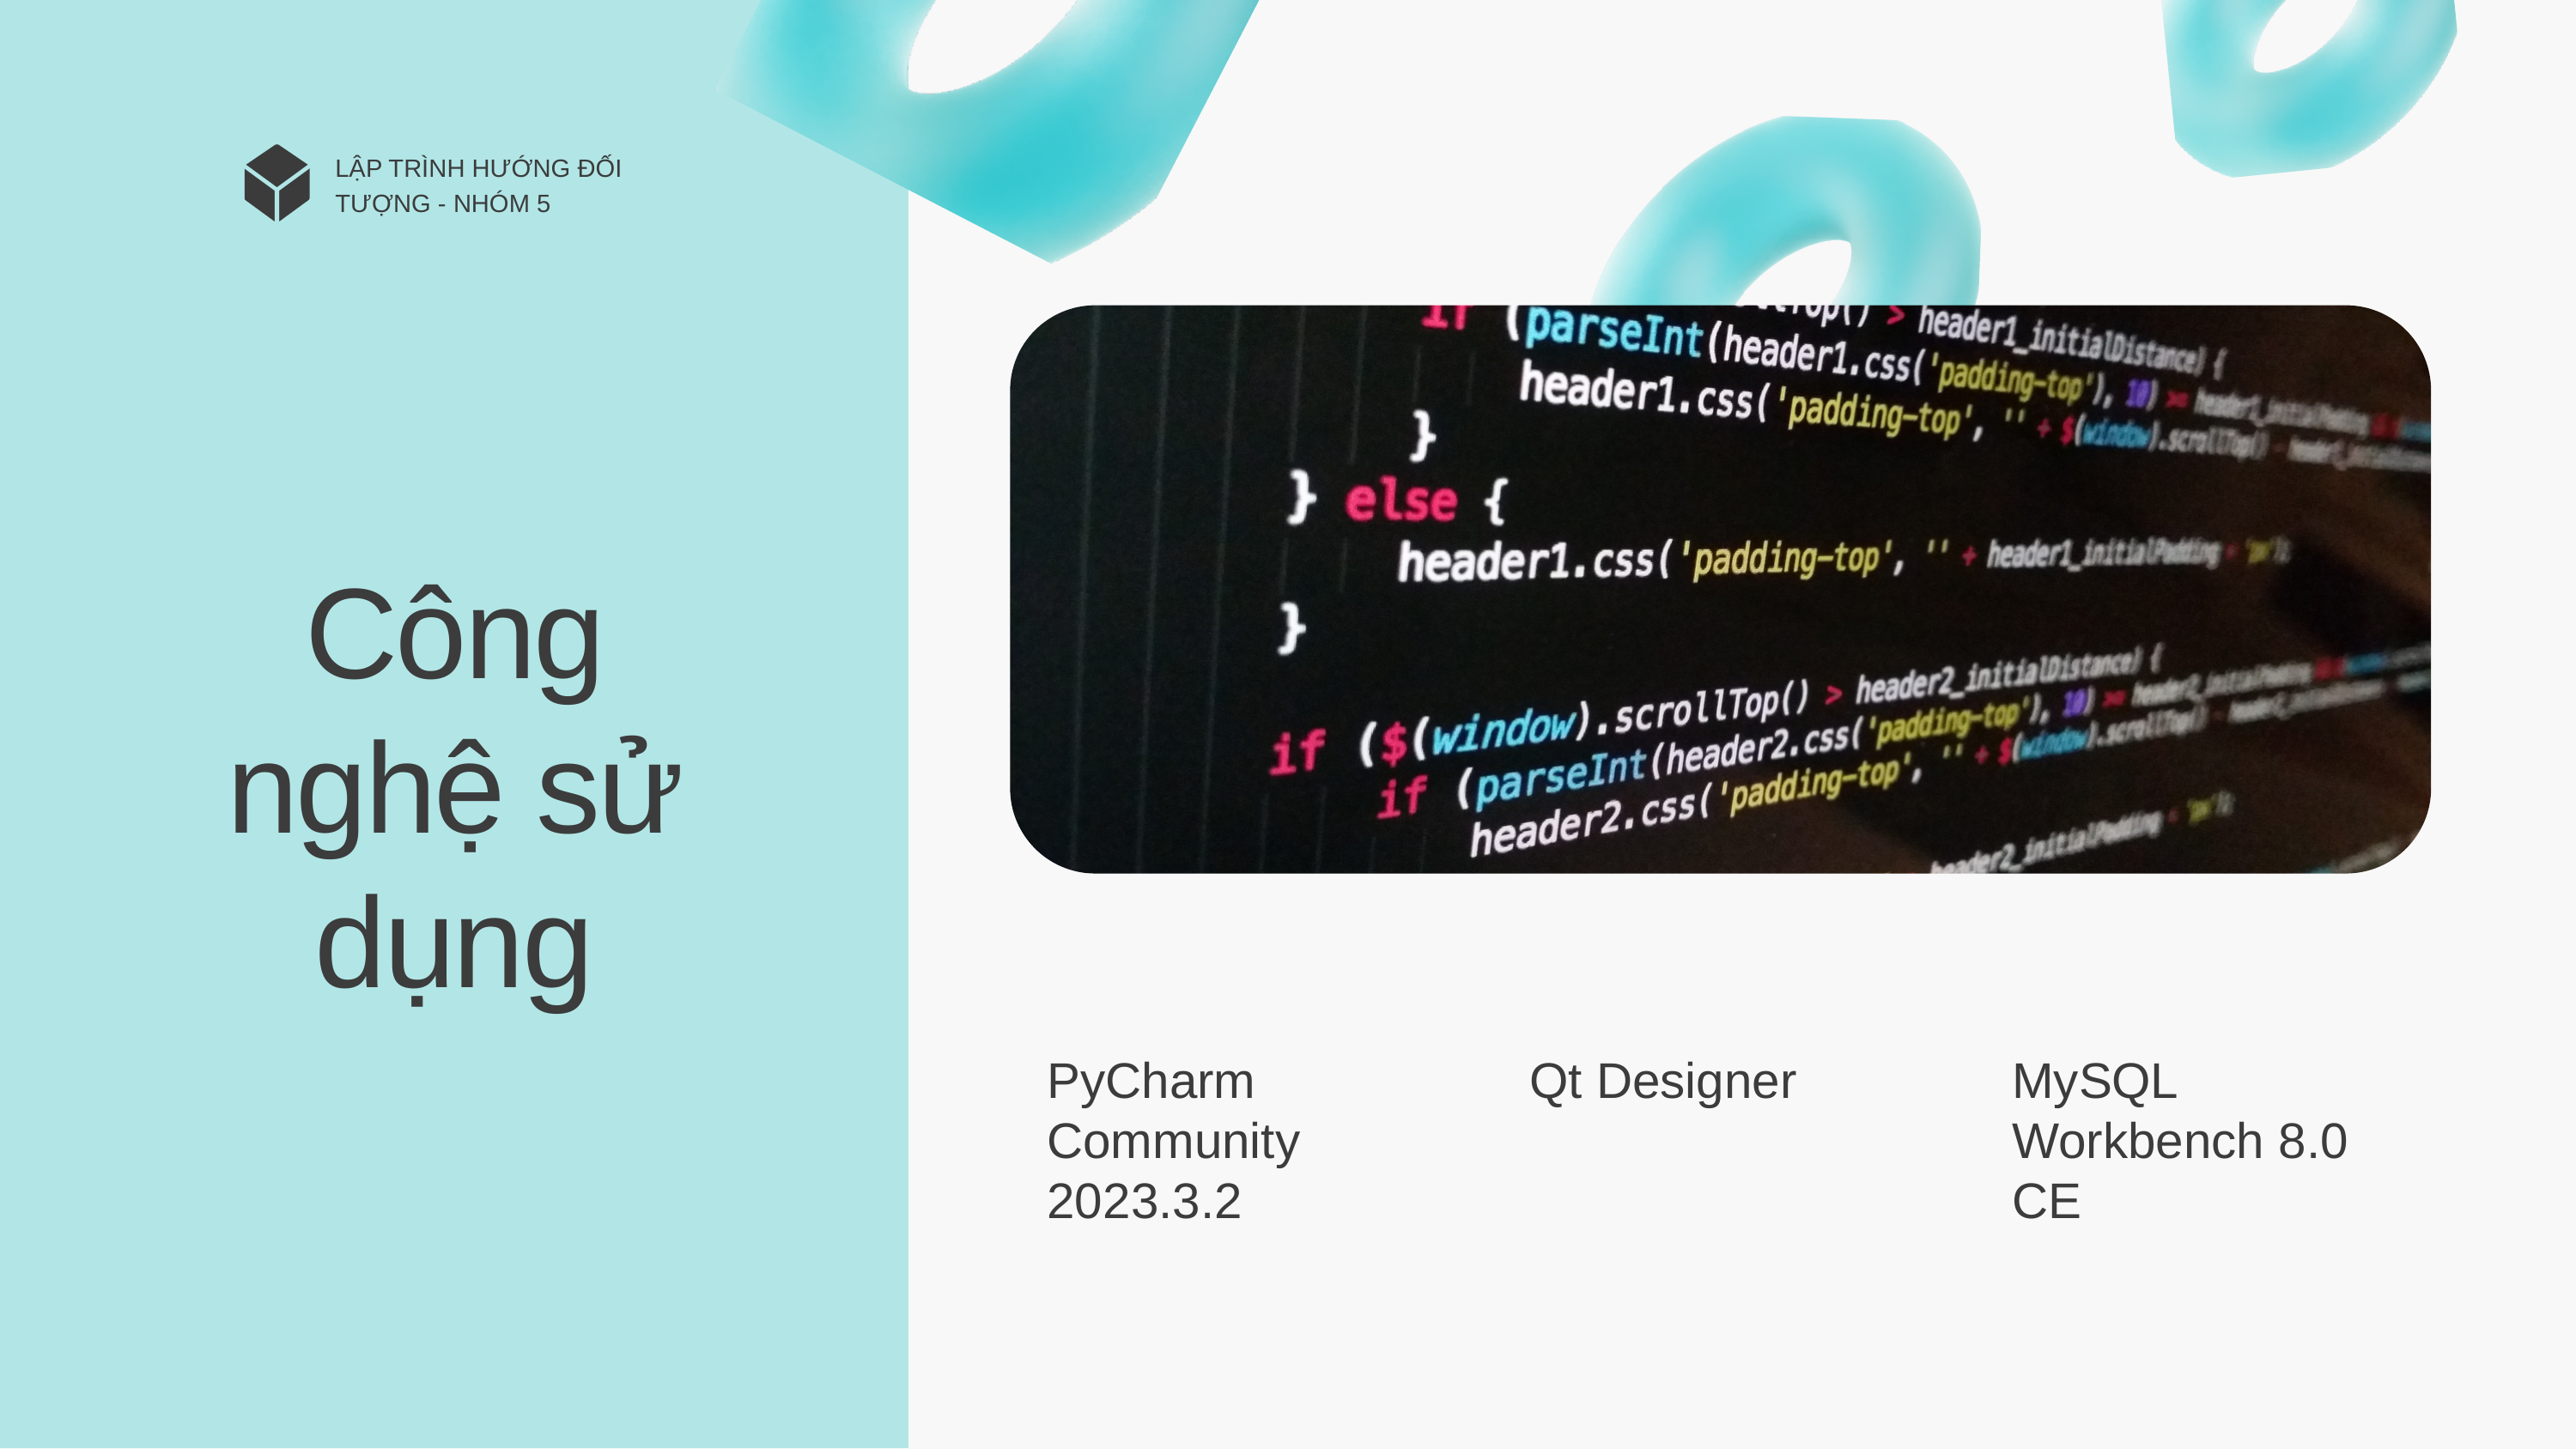

LẬP TRÌNH HƯỚNG ĐỐI TƯỢNG - NHÓM 5

Công nghệ sử dụng
PyCharm Community 2023.3.2
Qt Designer
MySQL Workbench 8.0 CE